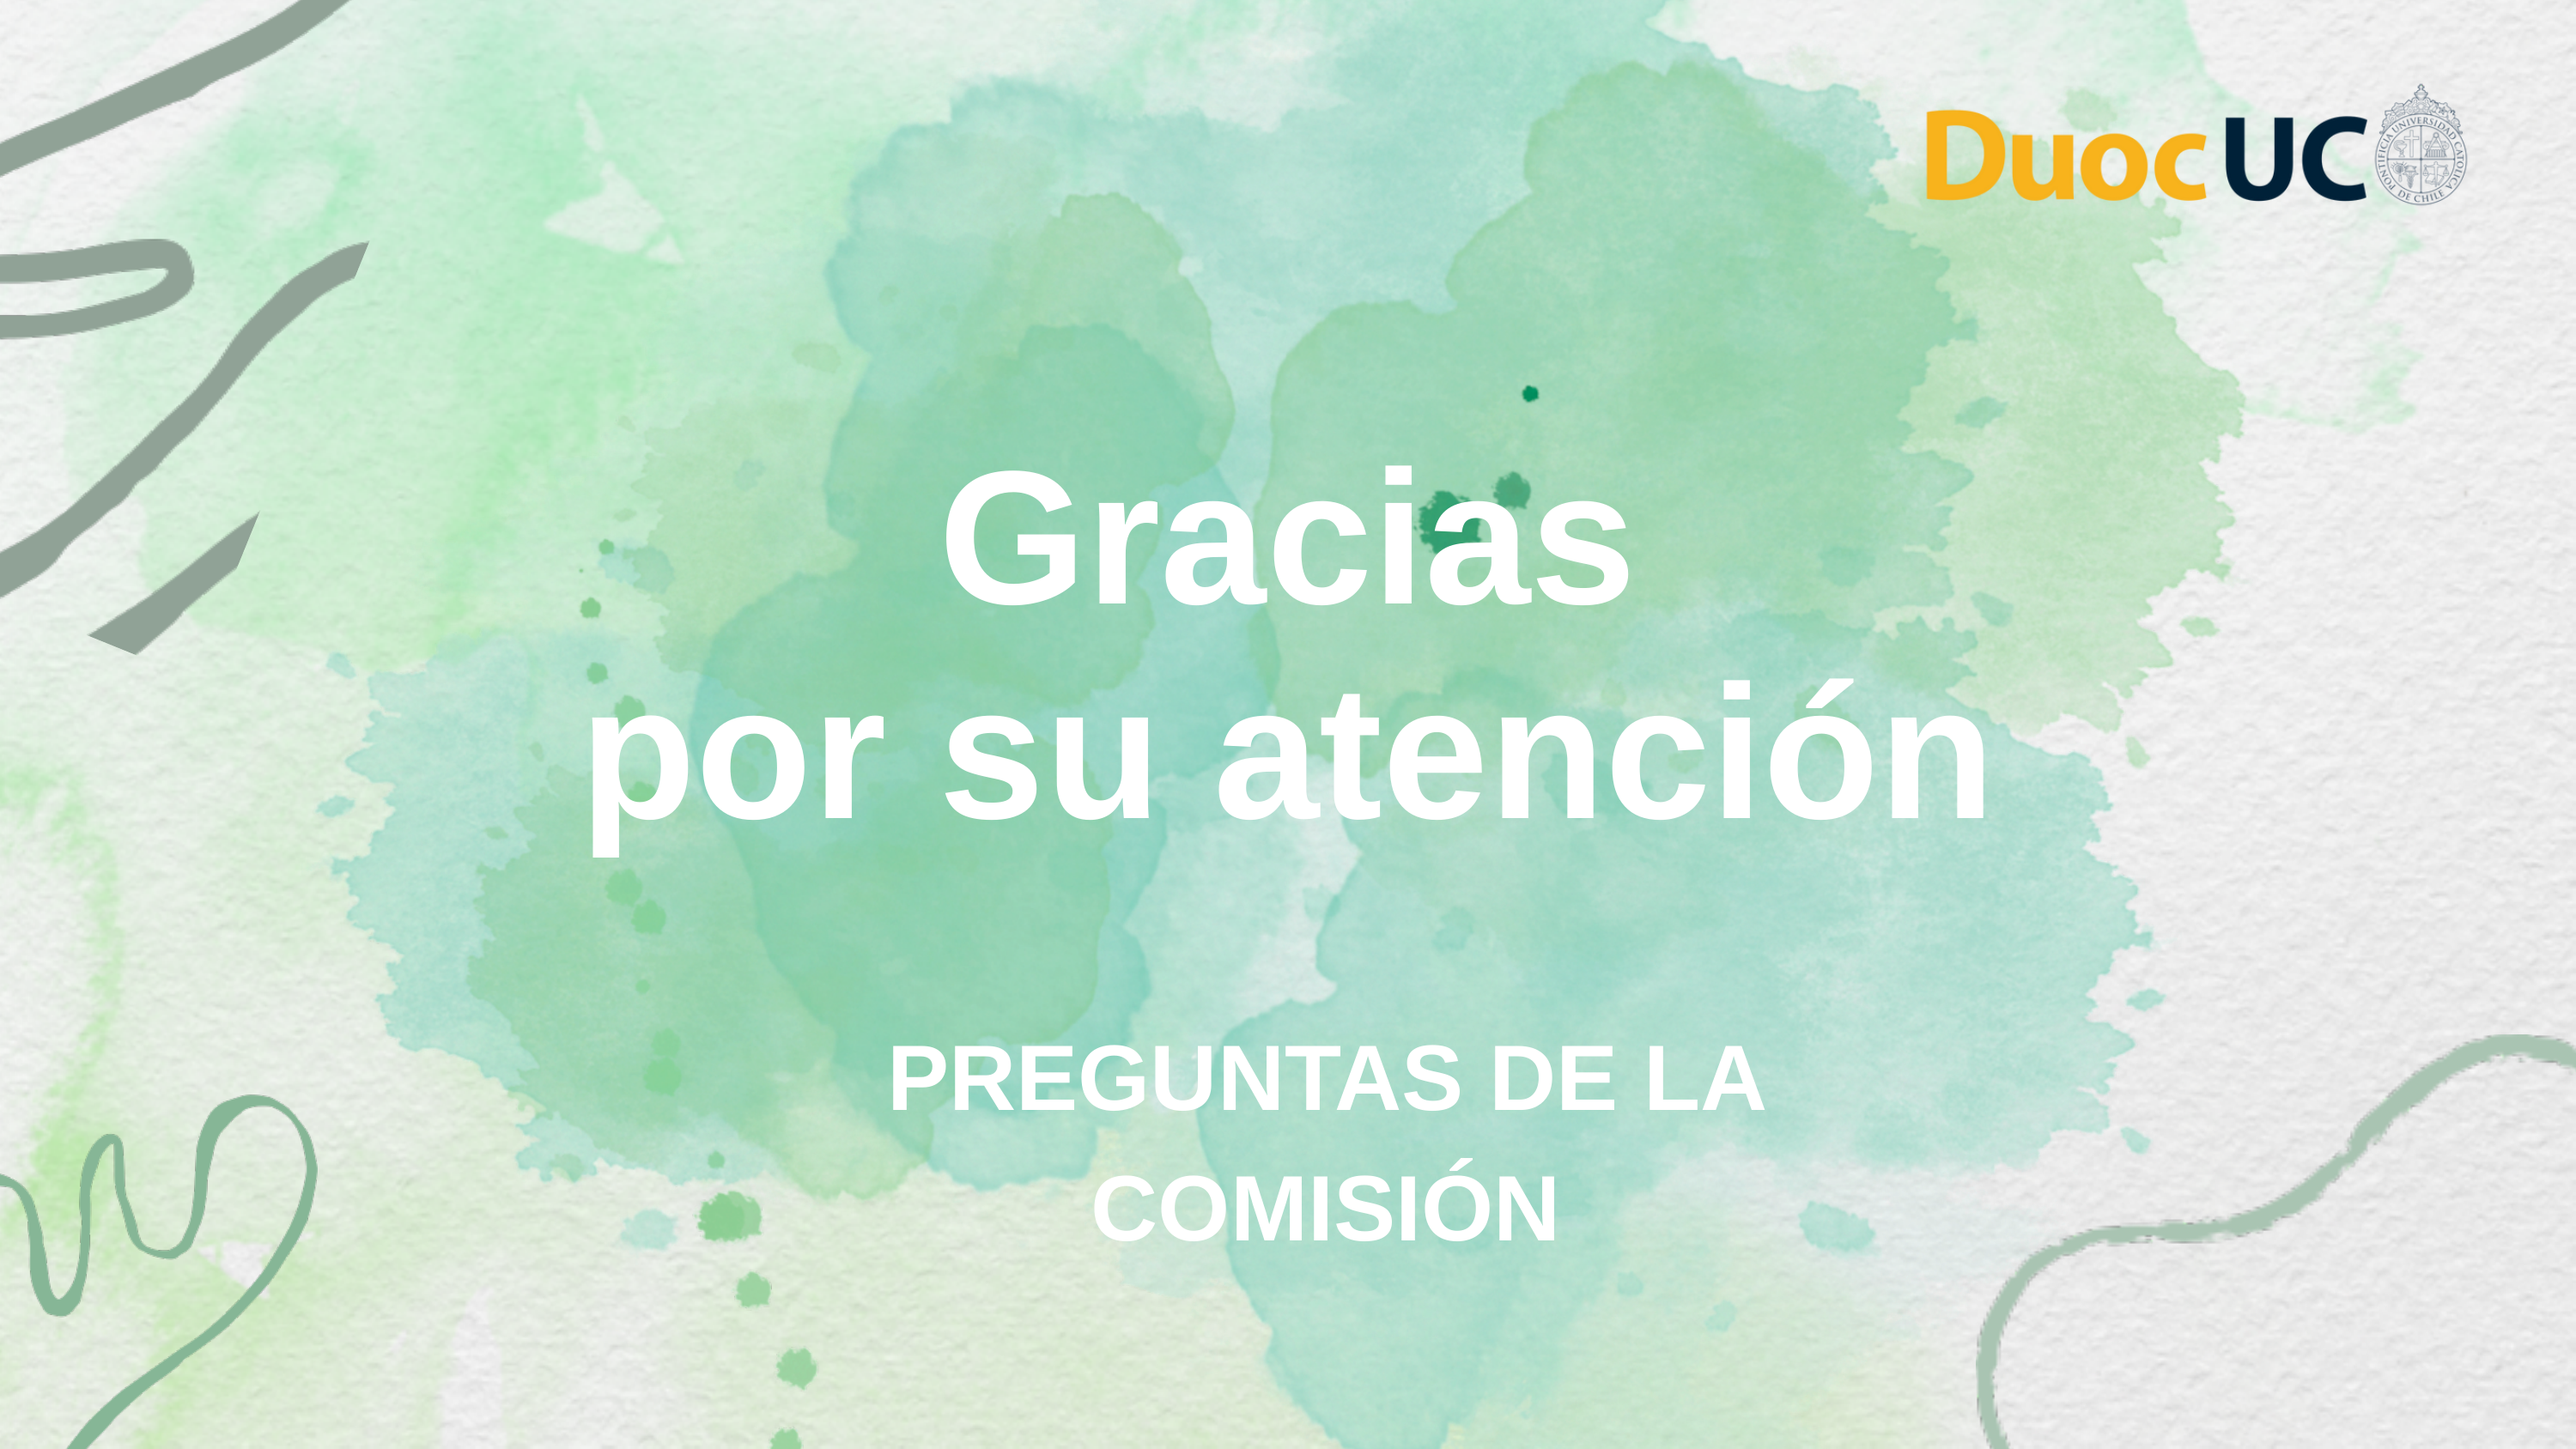

Gracias
por su atención
PREGUNTAS DE LA COMISIÓN